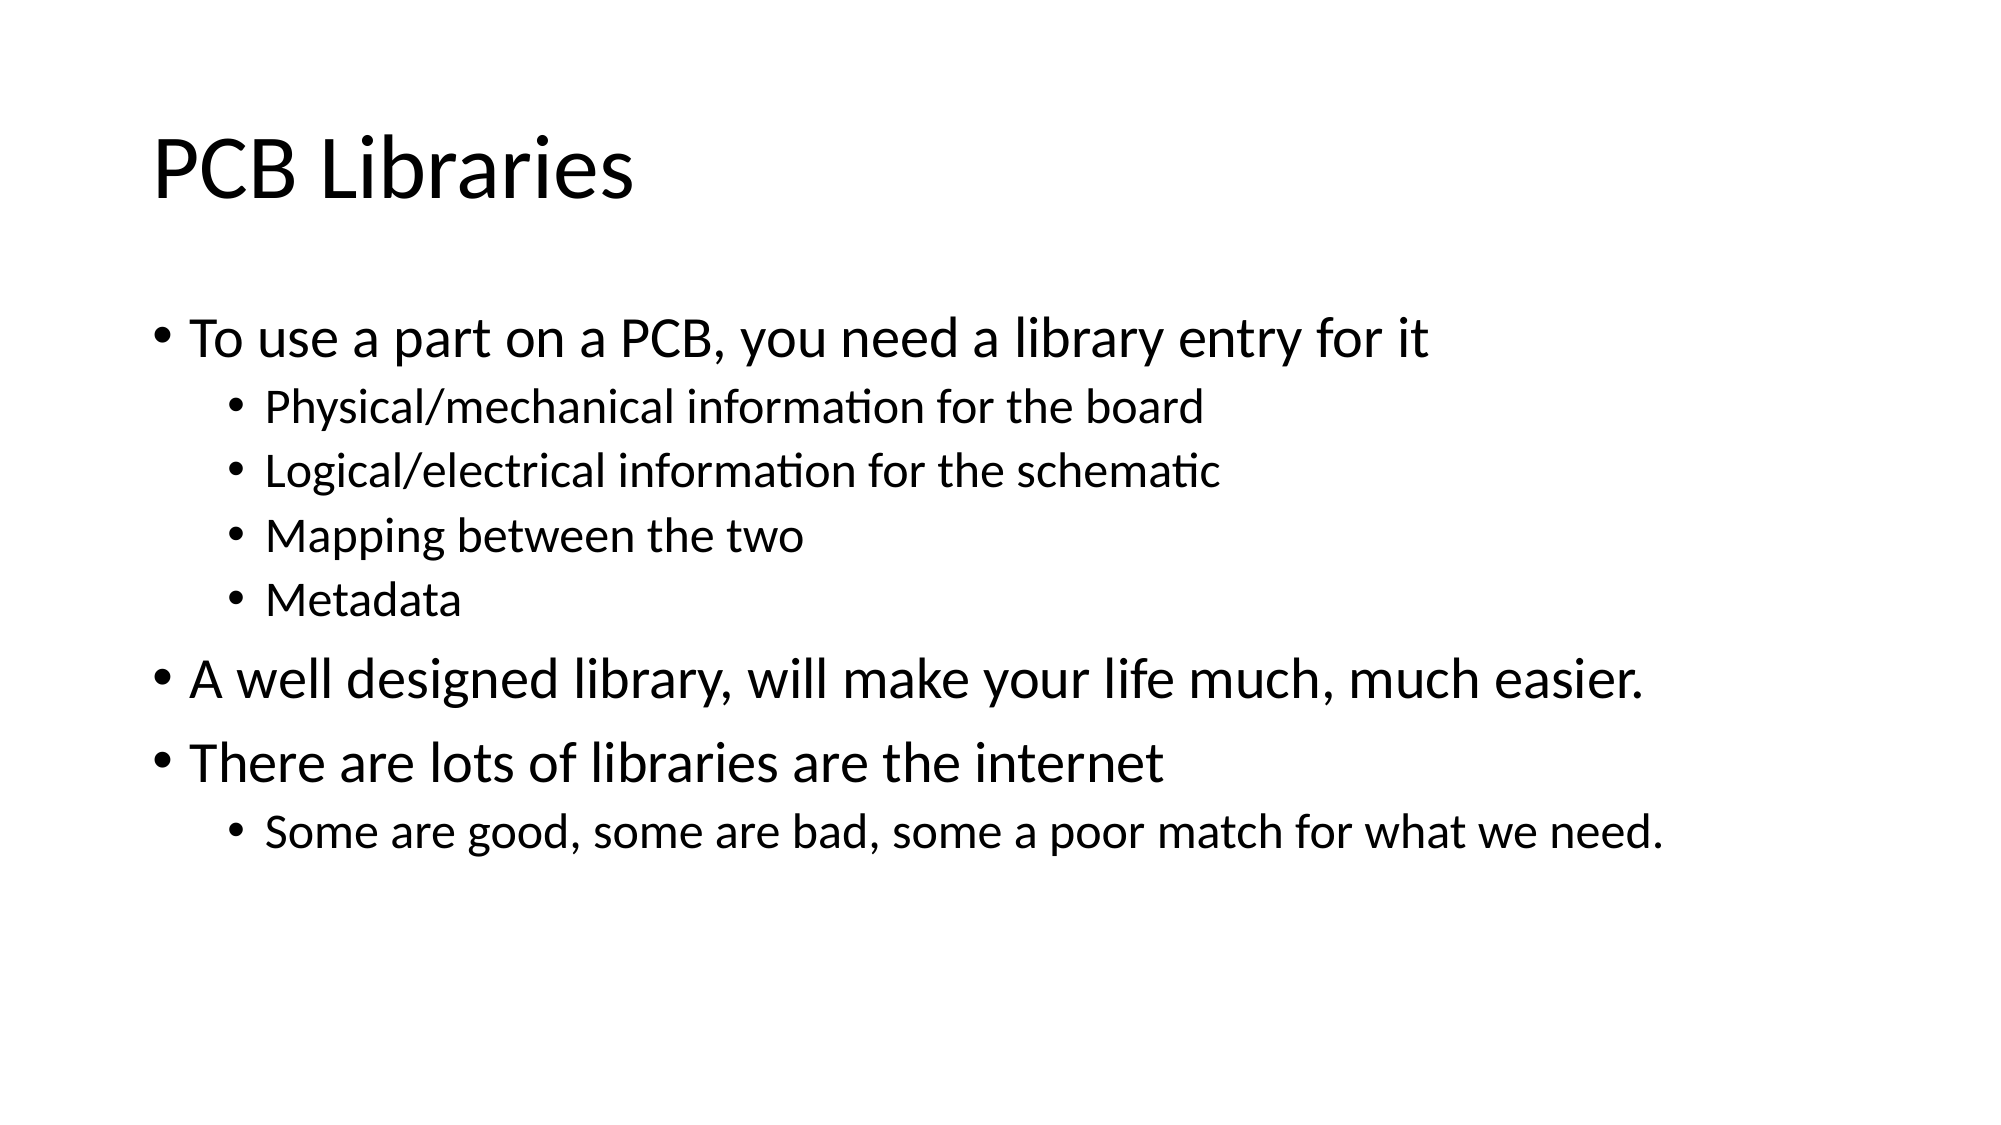

# PCB Libraries
To use a part on a PCB, you need a library entry for it
Physical/mechanical information for the board
Logical/electrical information for the schematic
Mapping between the two
Metadata
A well designed library, will make your life much, much easier.
There are lots of libraries are the internet
Some are good, some are bad, some a poor match for what we need.